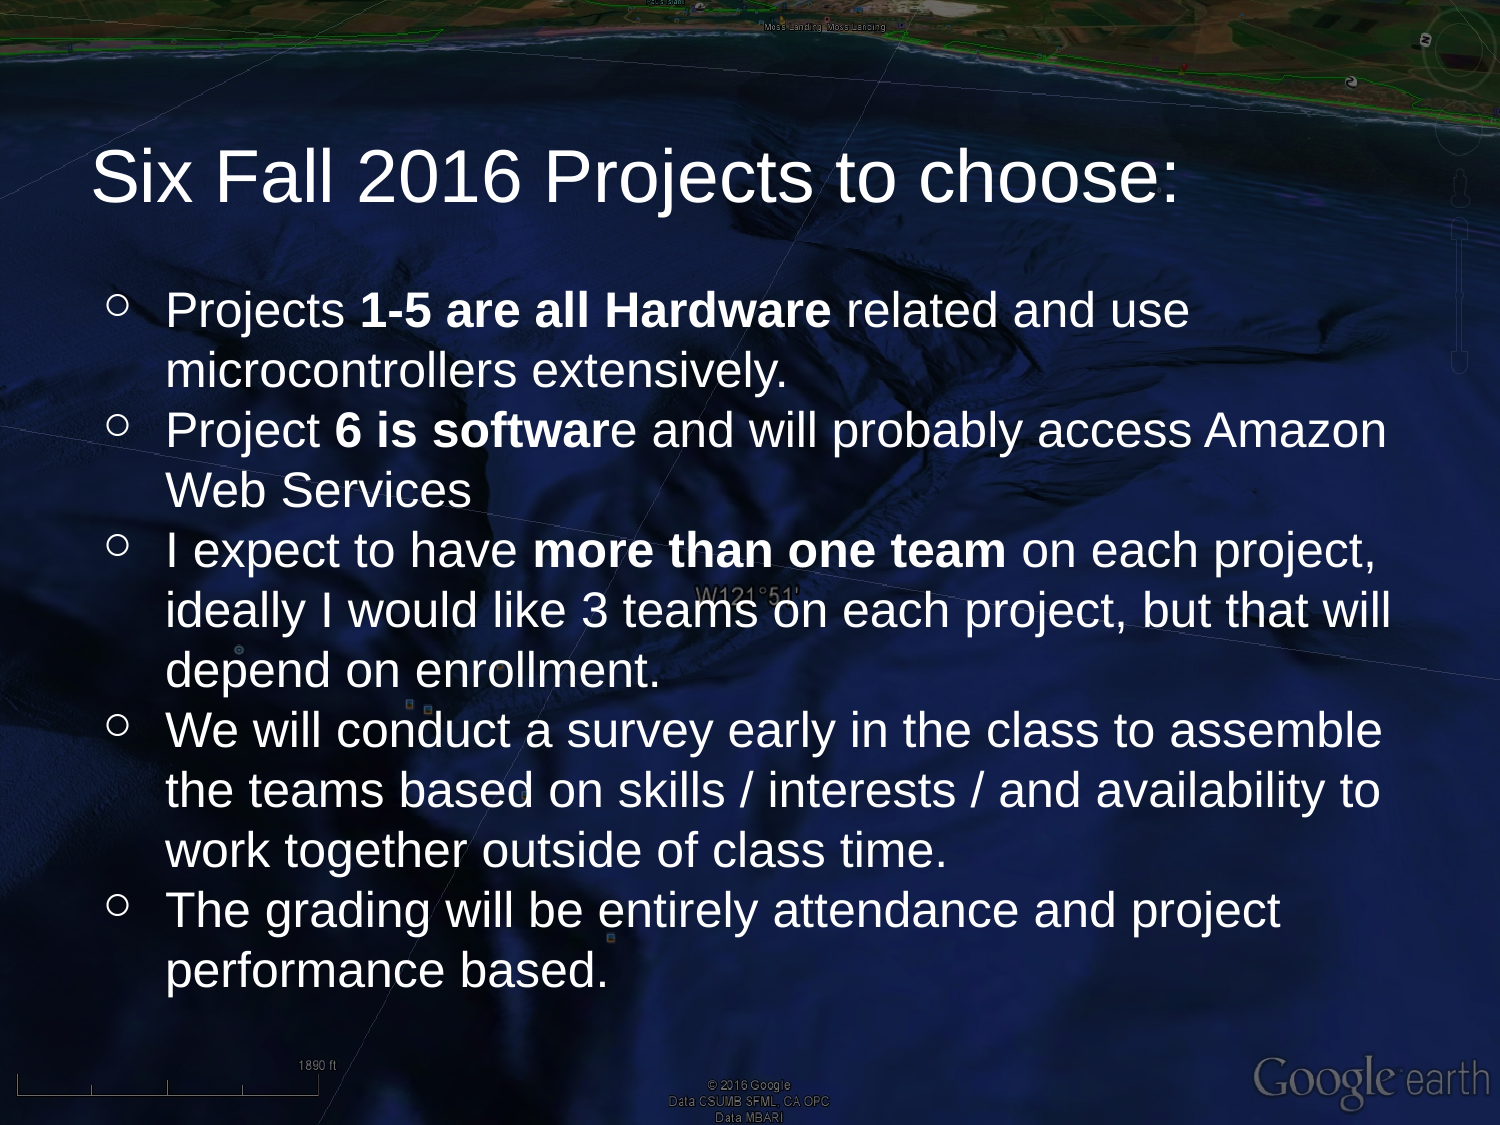

# Six Fall 2016 Projects to choose:
Projects 1-5 are all Hardware related and use microcontrollers extensively.
Project 6 is software and will probably access Amazon Web Services
I expect to have more than one team on each project, ideally I would like 3 teams on each project, but that will depend on enrollment.
We will conduct a survey early in the class to assemble the teams based on skills / interests / and availability to work together outside of class time.
The grading will be entirely attendance and project performance based.